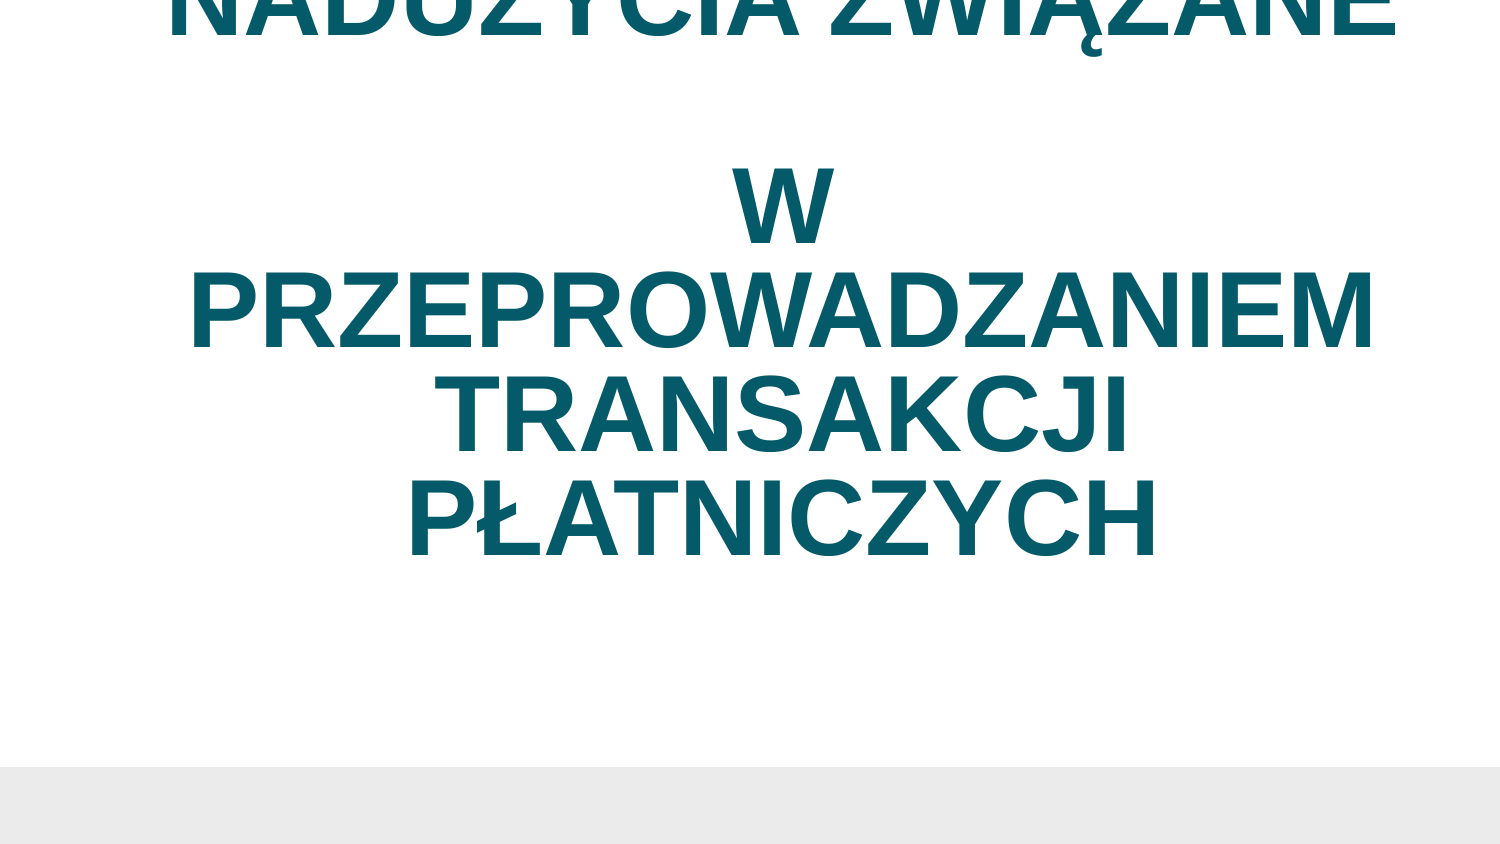

# NADUŻYCIA ZWIĄZANE W PRZEPROWADZANIEM TRANSAKCJI PŁATNICZYCH